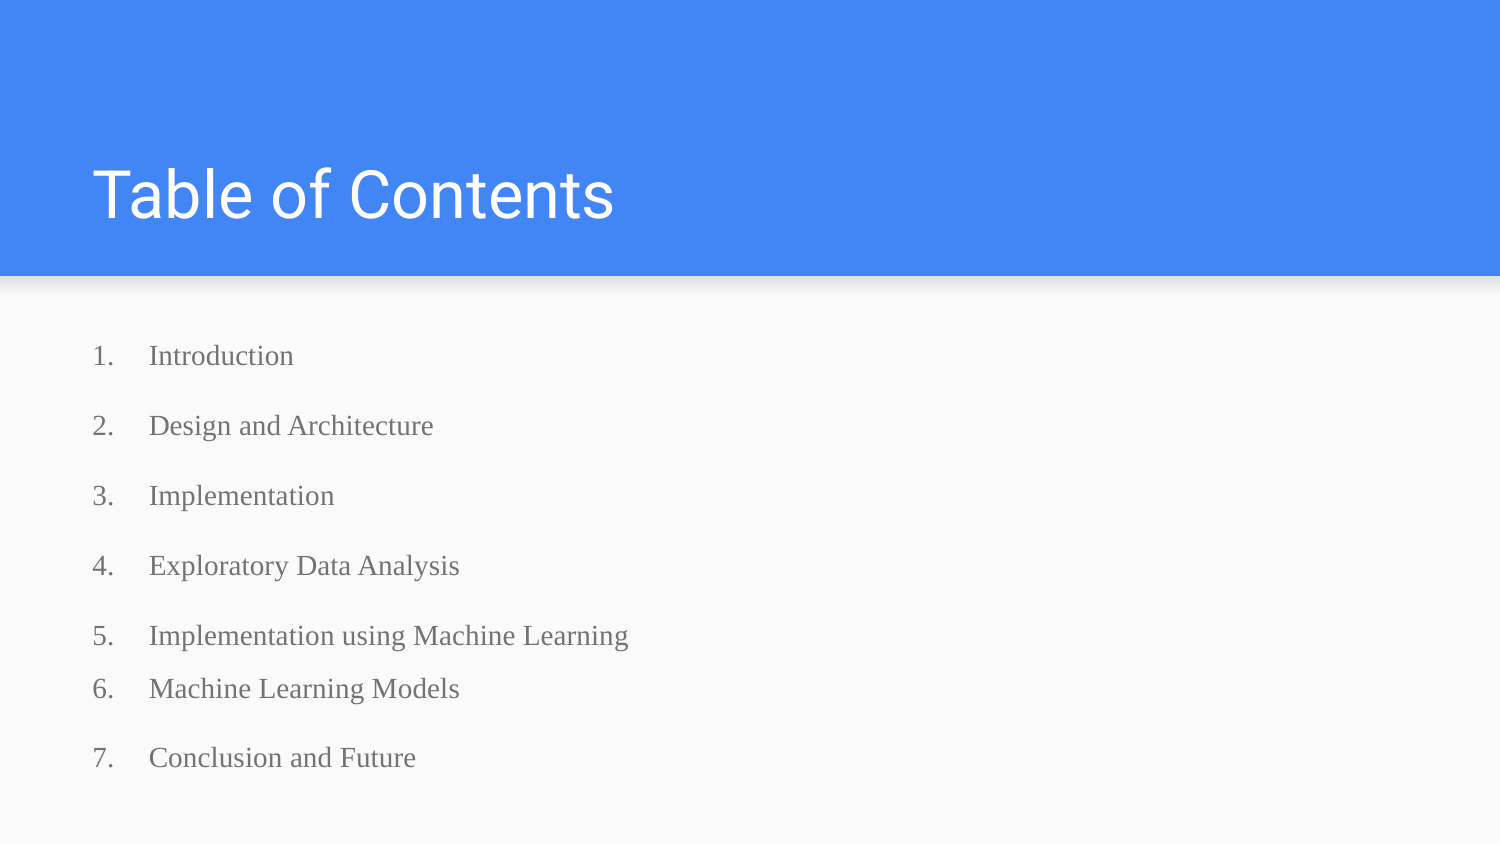

# Table of Contents
Introduction
Design and Architecture
Implementation
Exploratory Data Analysis
Implementation using Machine Learning
Machine Learning Models
Conclusion and Future